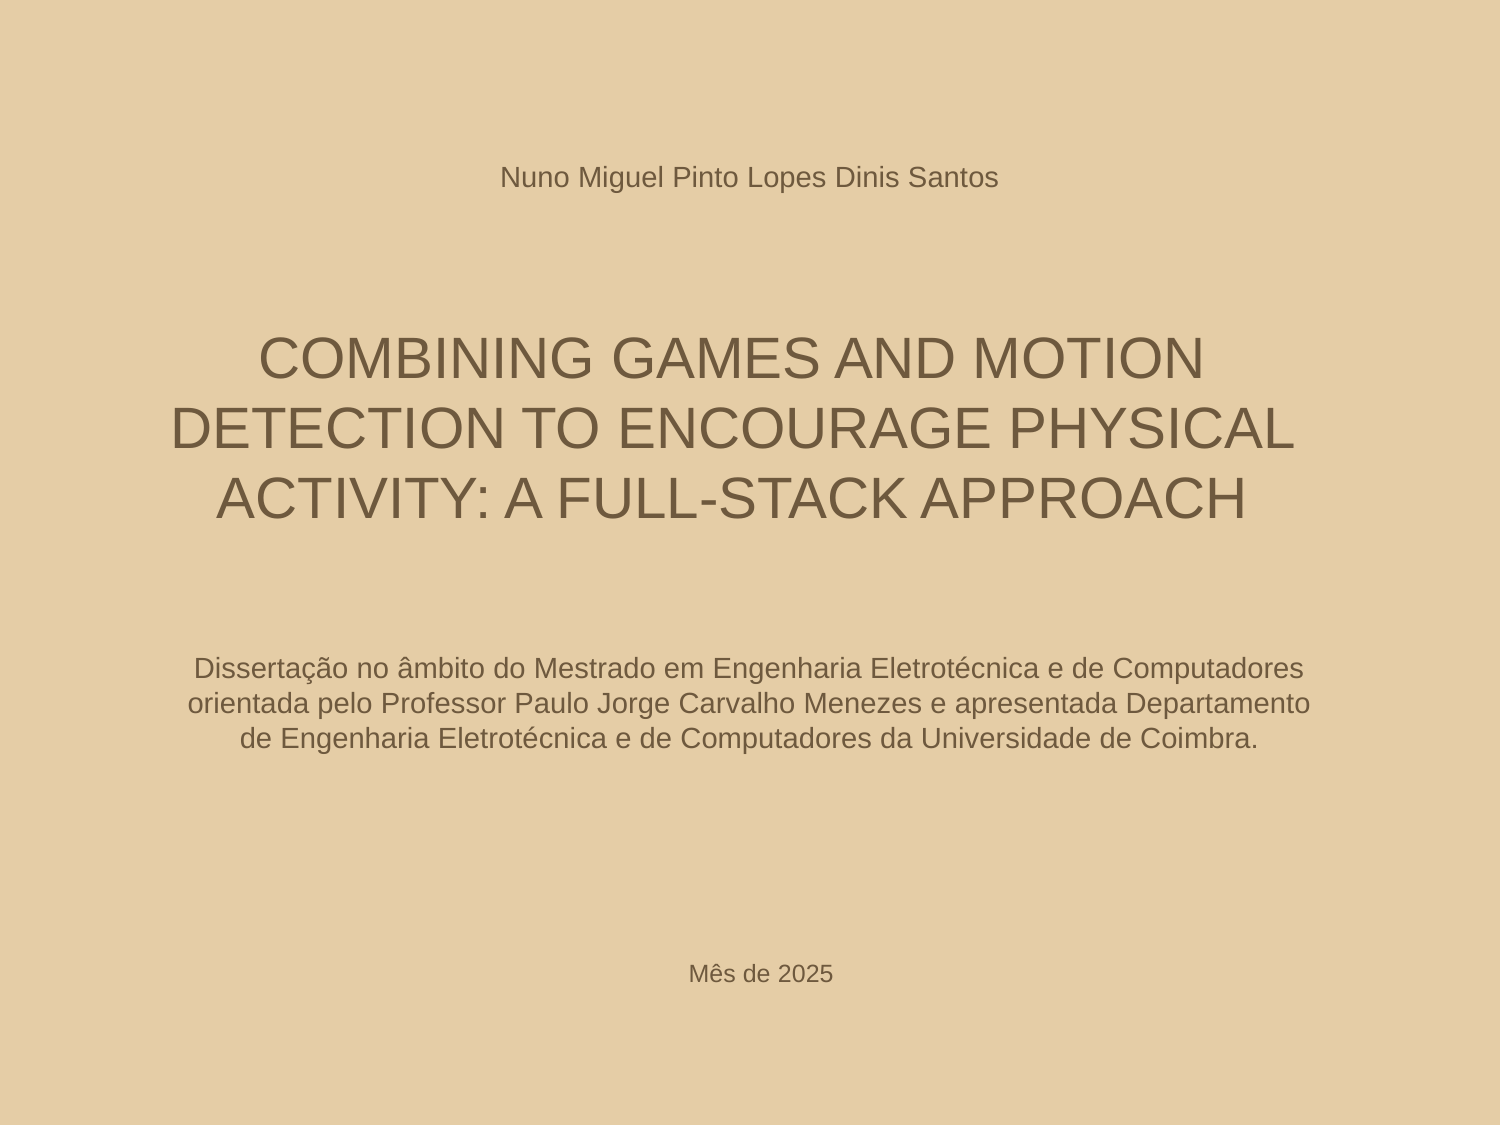

Nuno Miguel Pinto Lopes Dinis Santos
Combining games and motion detection to encourage physical activity: A full-stack approach

Dissertação no âmbito do Mestrado em Engenharia Eletrotécnica e de Computadores orientada pelo Professor Paulo Jorge Carvalho Menezes e apresentada Departamento de Engenharia Eletrotécnica e de Computadores da Universidade de Coimbra.
Mês de 2025